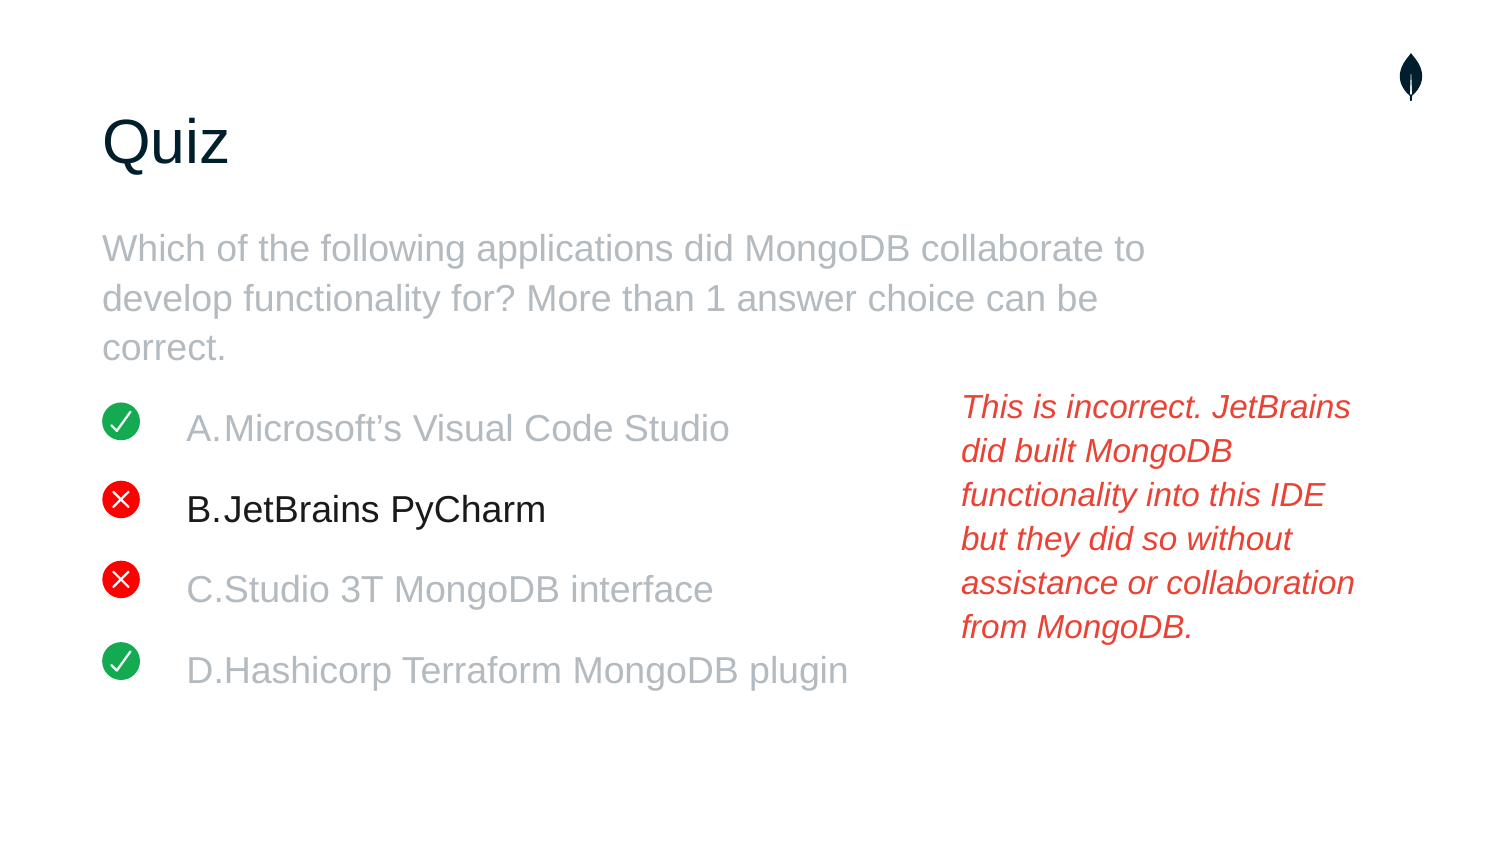

# Quiz
Which of the following applications did MongoDB collaborate to develop functionality for? More than 1 answer choice can be correct.
Microsoft’s Visual Code Studio
JetBrains PyCharm
Studio 3T MongoDB interface
Hashicorp Terraform MongoDB plugin
This is incorrect. JetBrains did built MongoDB functionality into this IDE but they did so without assistance or collaboration from MongoDB.